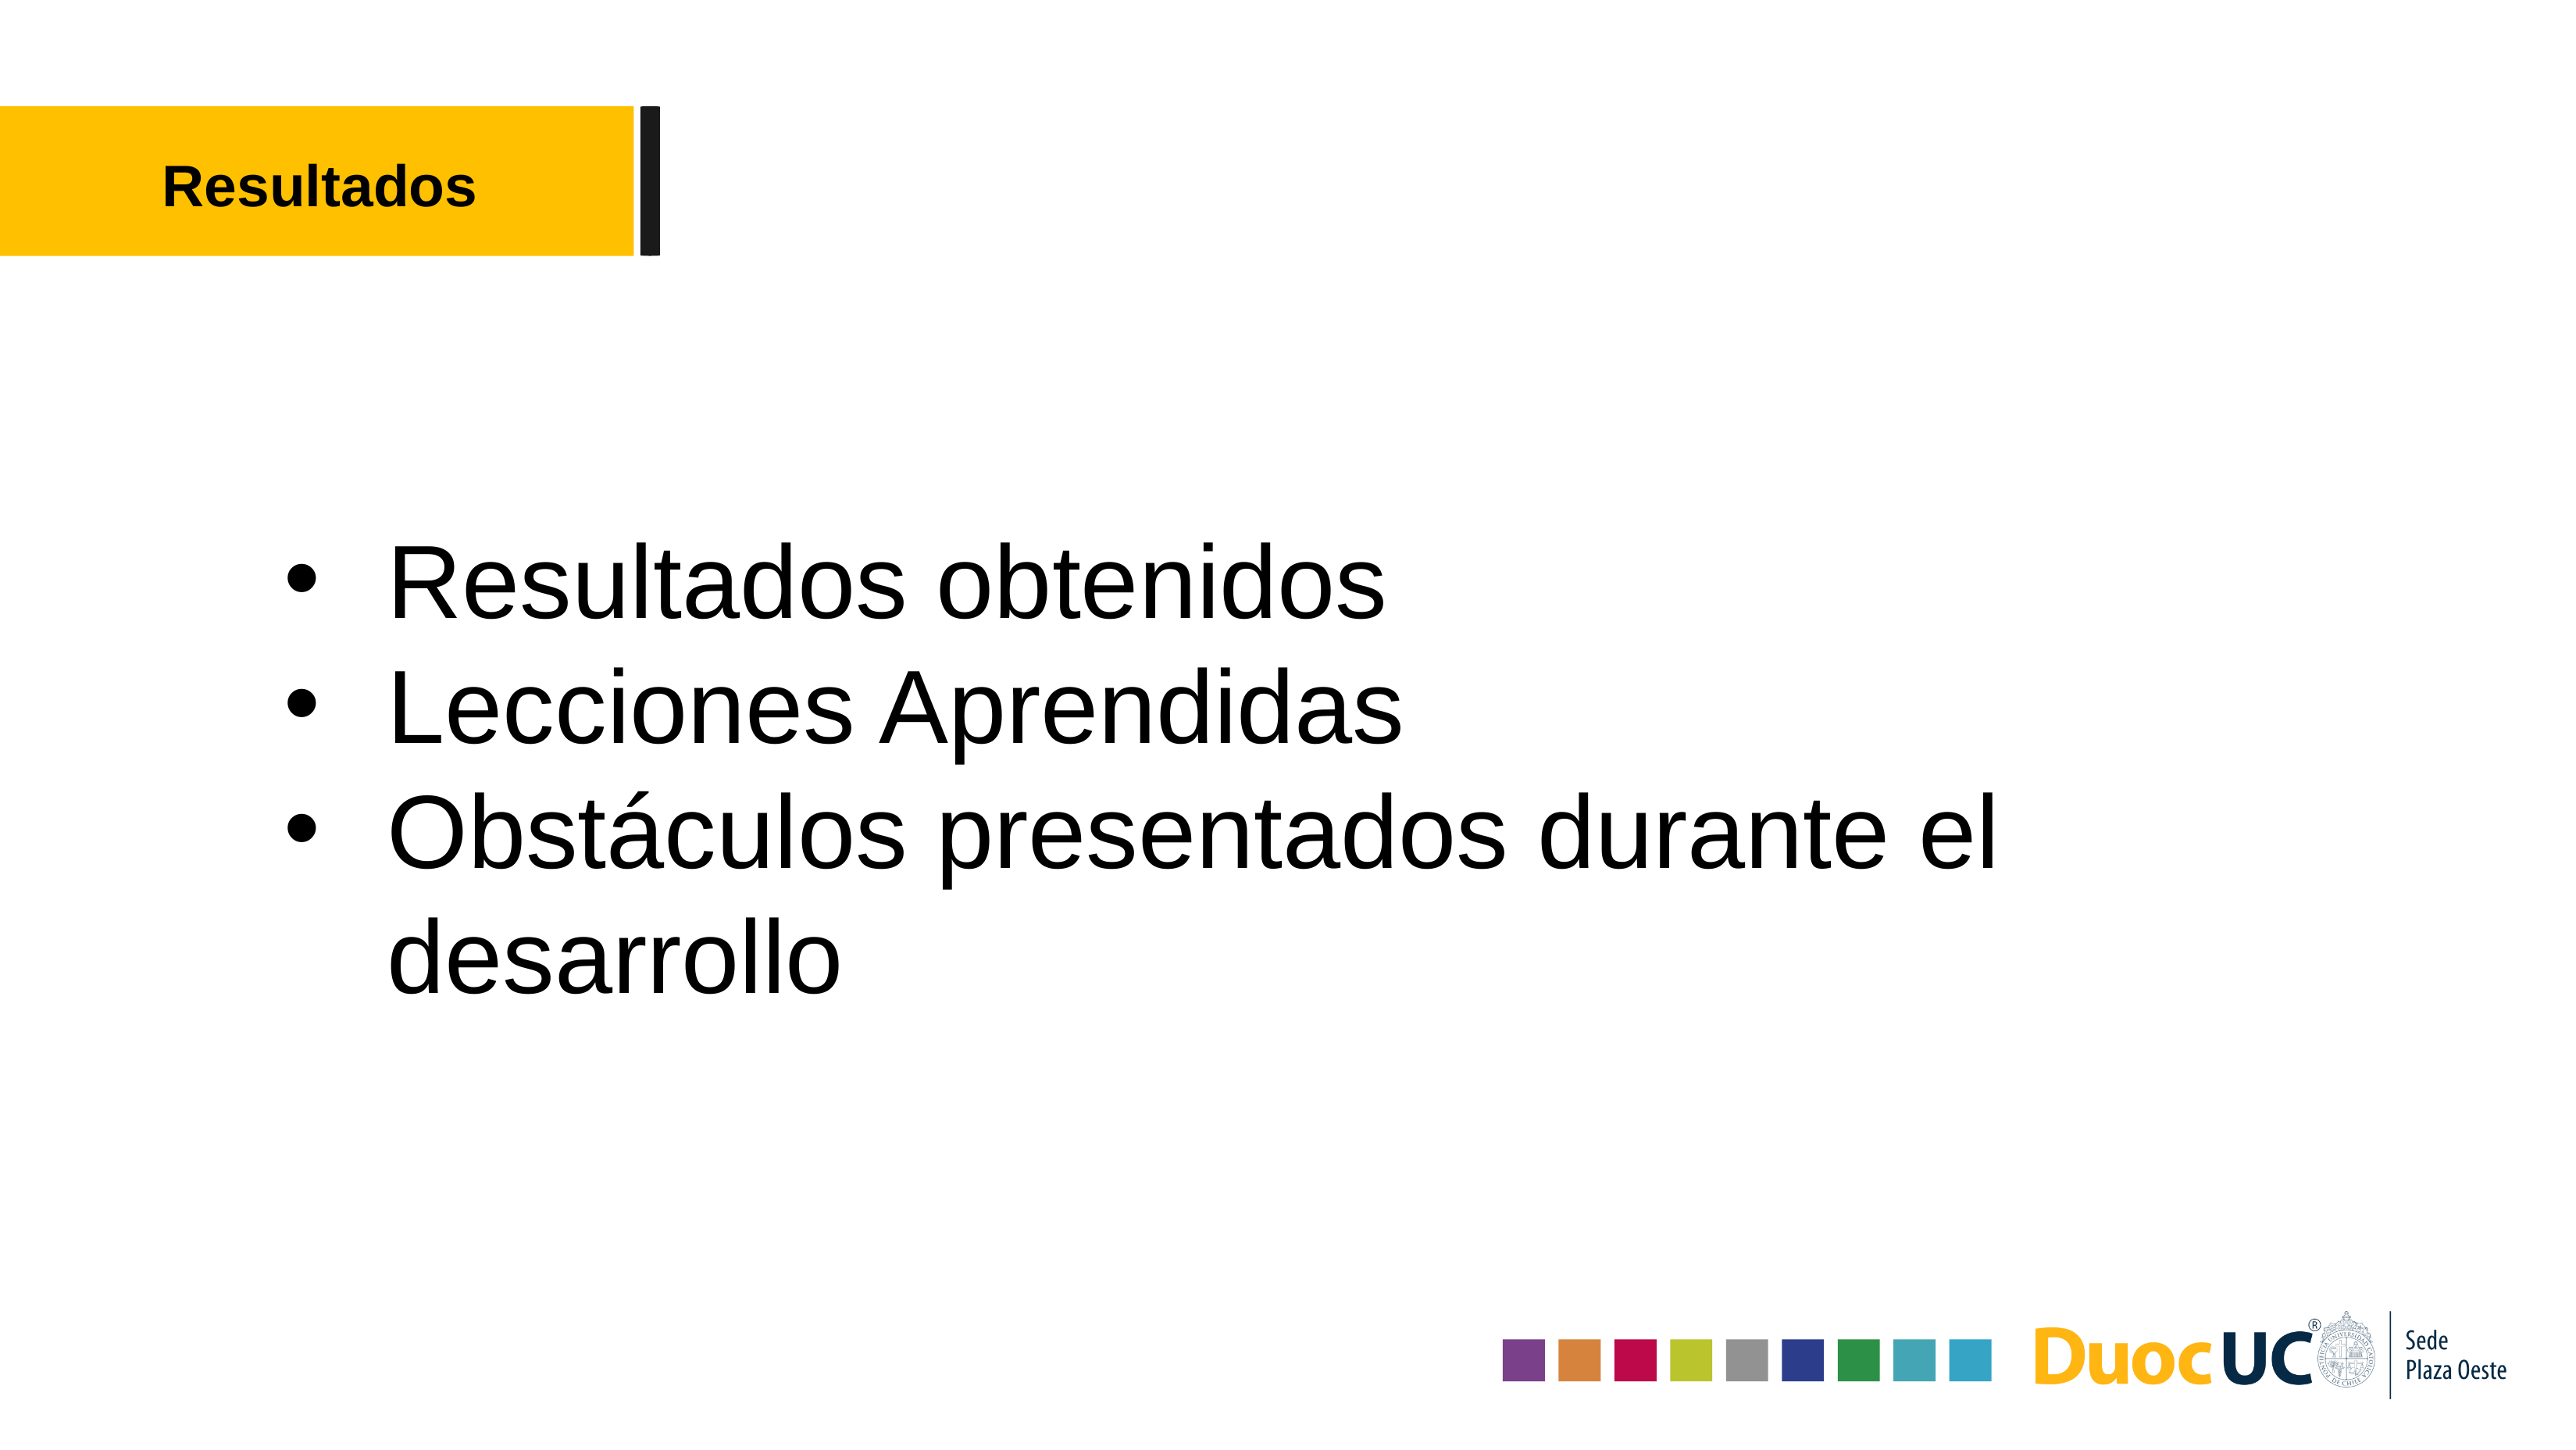

Resultados
Resultados obtenidos
Lecciones Aprendidas
Obstáculos presentados durante el desarrollo